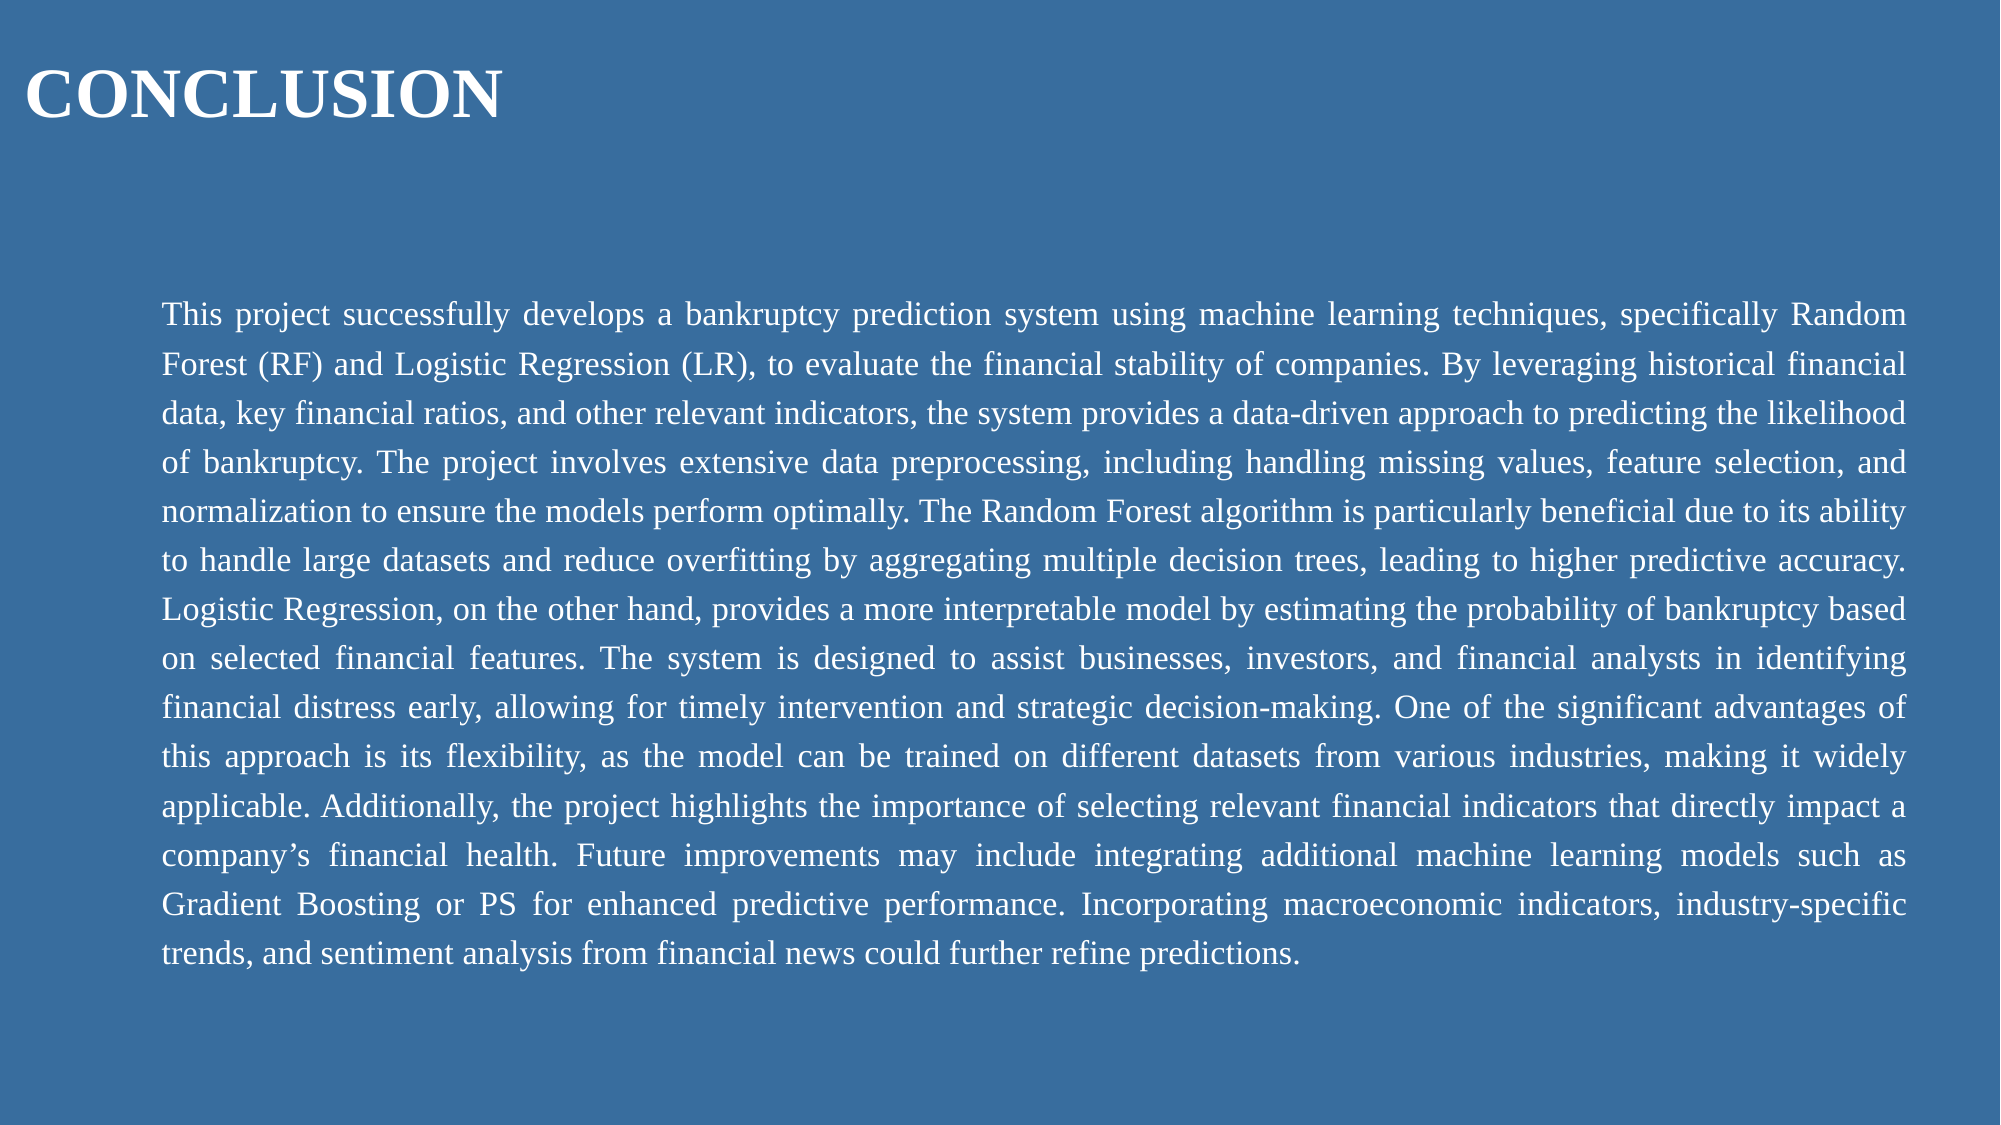

# Conclusion
This project successfully develops a bankruptcy prediction system using machine learning techniques, specifically Random Forest (RF) and Logistic Regression (LR), to evaluate the financial stability of companies. By leveraging historical financial data, key financial ratios, and other relevant indicators, the system provides a data-driven approach to predicting the likelihood of bankruptcy. The project involves extensive data preprocessing, including handling missing values, feature selection, and normalization to ensure the models perform optimally. The Random Forest algorithm is particularly beneficial due to its ability to handle large datasets and reduce overfitting by aggregating multiple decision trees, leading to higher predictive accuracy. Logistic Regression, on the other hand, provides a more interpretable model by estimating the probability of bankruptcy based on selected financial features. The system is designed to assist businesses, investors, and financial analysts in identifying financial distress early, allowing for timely intervention and strategic decision-making. One of the significant advantages of this approach is its flexibility, as the model can be trained on different datasets from various industries, making it widely applicable. Additionally, the project highlights the importance of selecting relevant financial indicators that directly impact a company’s financial health. Future improvements may include integrating additional machine learning models such as Gradient Boosting or PS for enhanced predictive performance. Incorporating macroeconomic indicators, industry-specific trends, and sentiment analysis from financial news could further refine predictions.